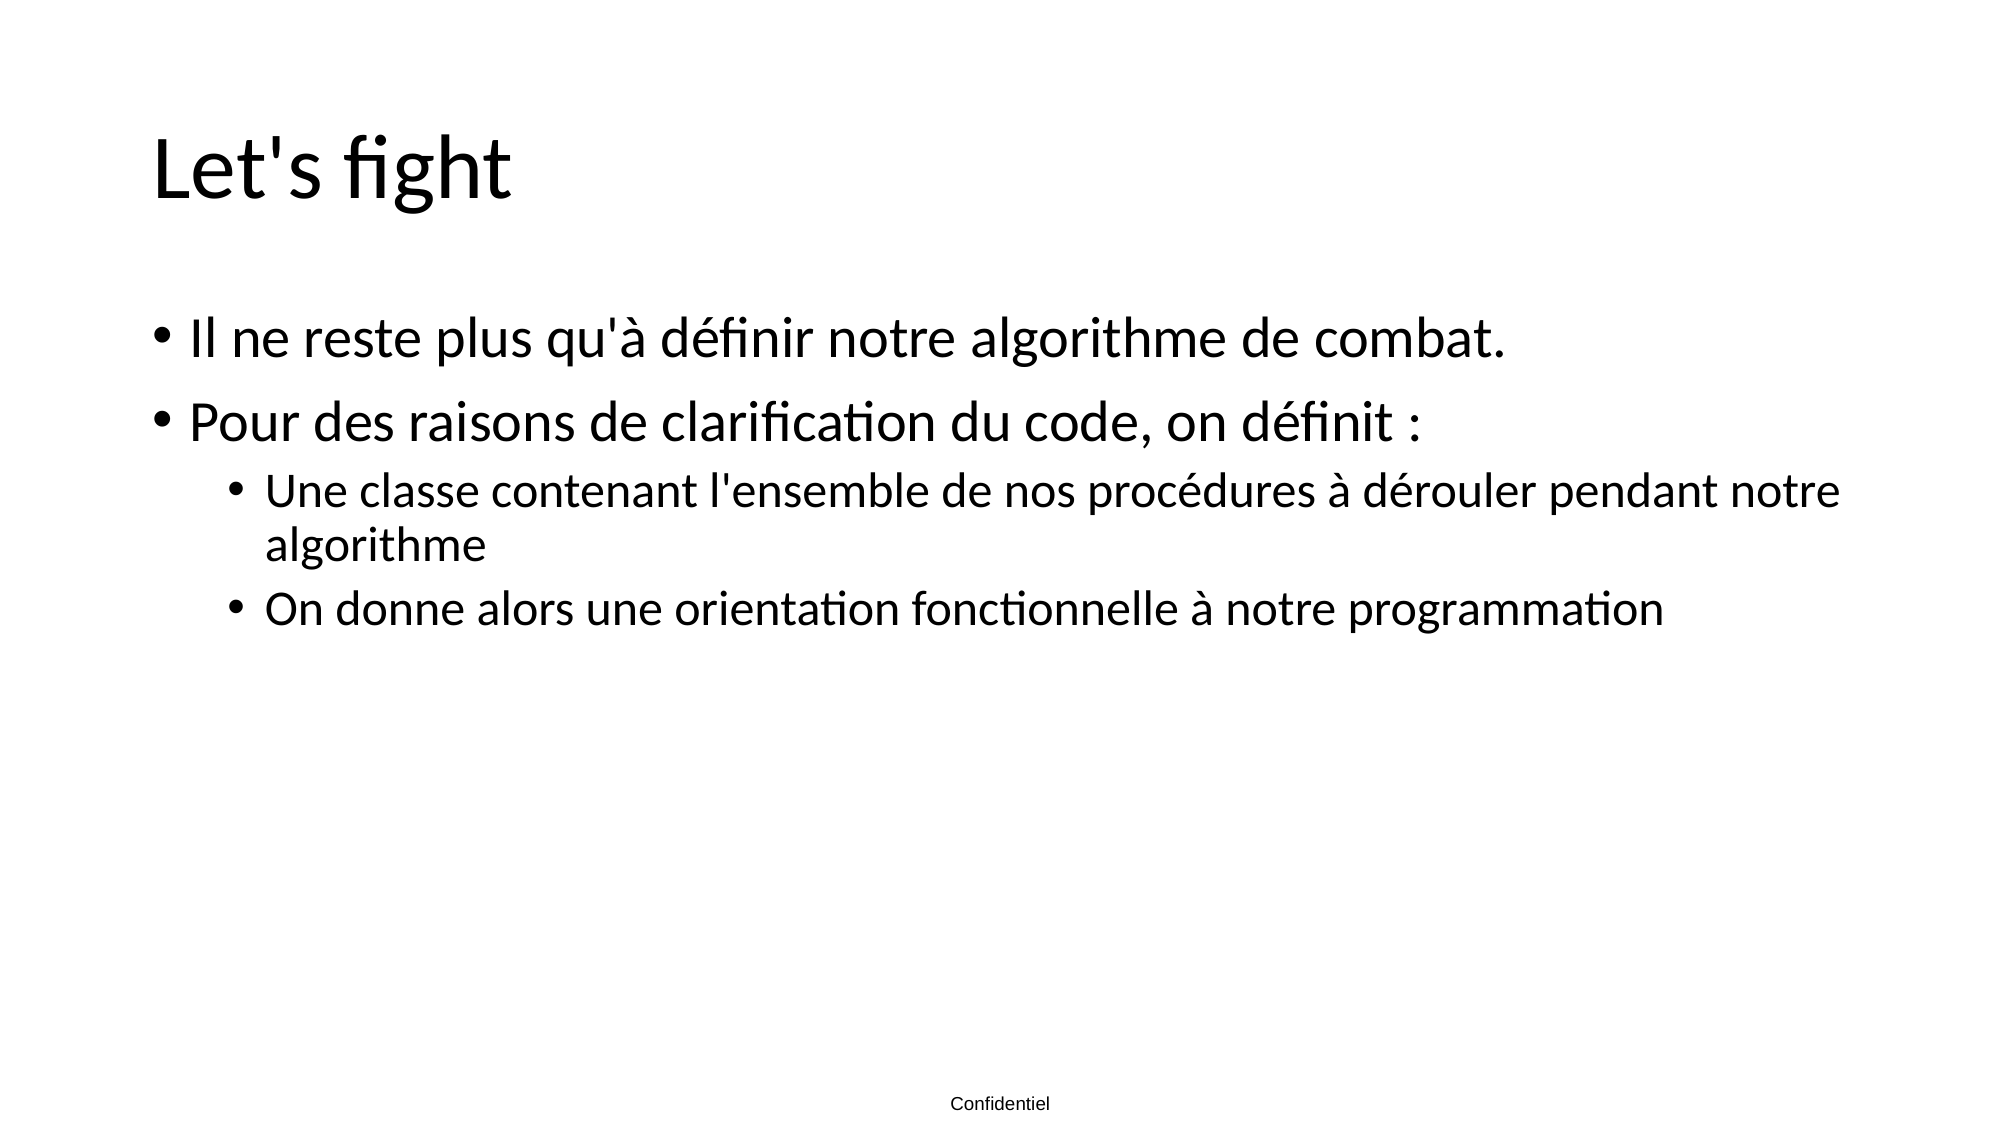

# Let's fight
Il ne reste plus qu'à définir notre algorithme de combat.
Pour des raisons de clarification du code, on définit :
Une classe contenant l'ensemble de nos procédures à dérouler pendant notre algorithme
On donne alors une orientation fonctionnelle à notre programmation